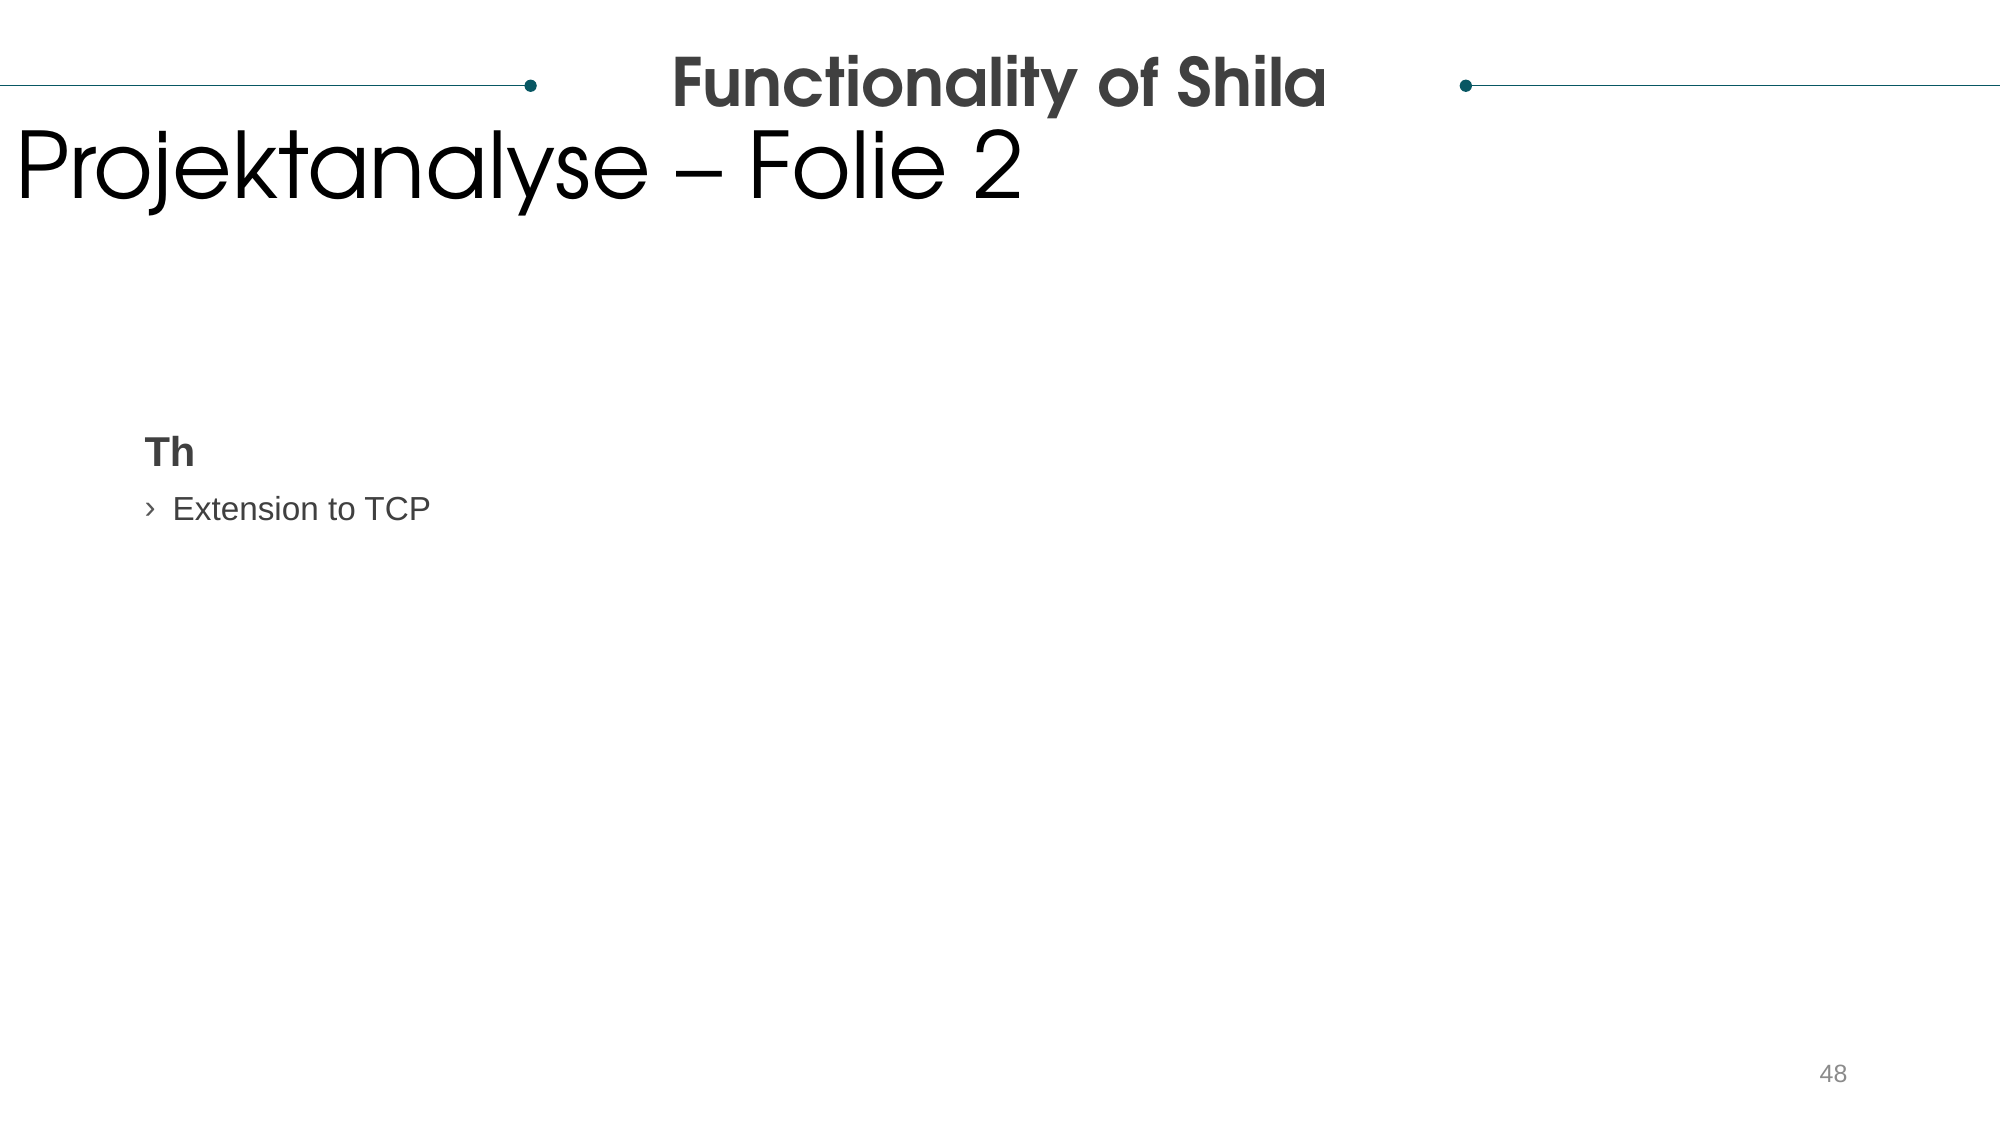

Functionality of Shila
Projektanalyse – Folie 2
Th
Extension to TCP
48